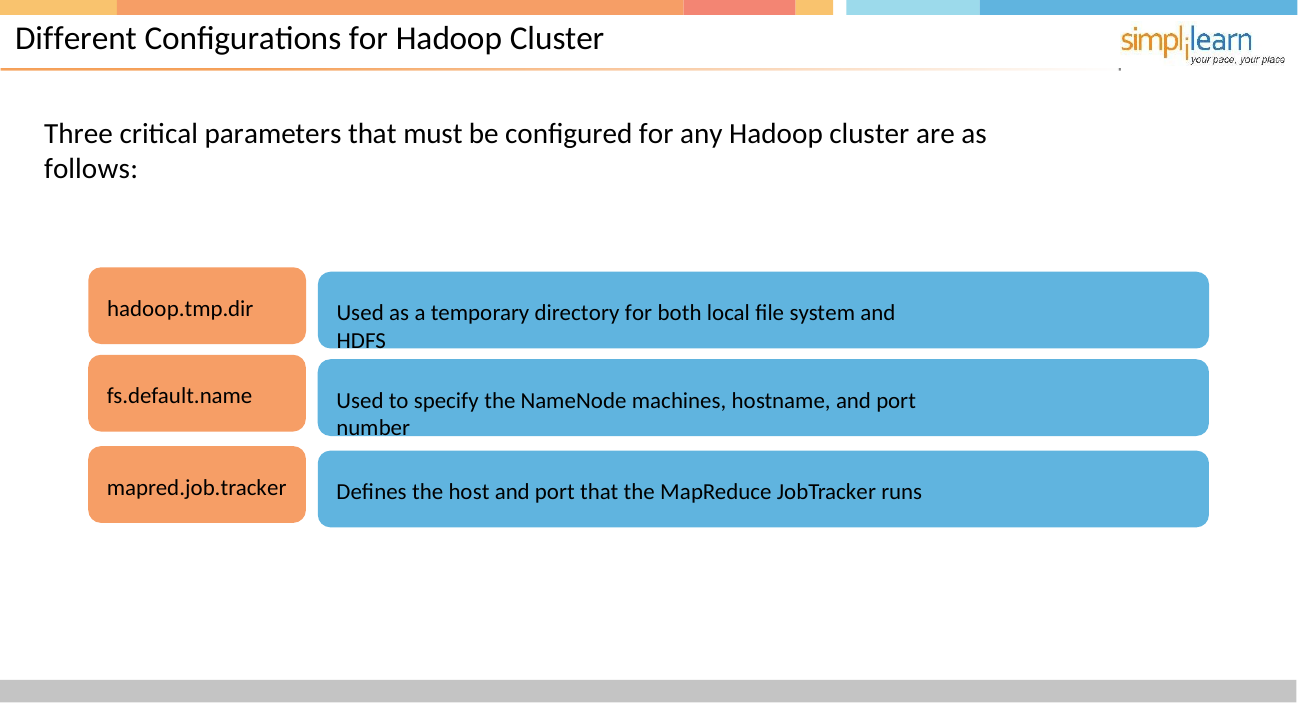

# Different Configurations for Hadoop Cluster

Three critical parameters that must be configured for any Hadoop cluster are as follows:

hadoop.tmp.dir
Used as a temporary directory for both local file system and HDFS

fs.default.name
Used to specify the NameNode machines, hostname, and port number

mapred.job.tracker
Defines the host and port that the MapReduce JobTracker runs